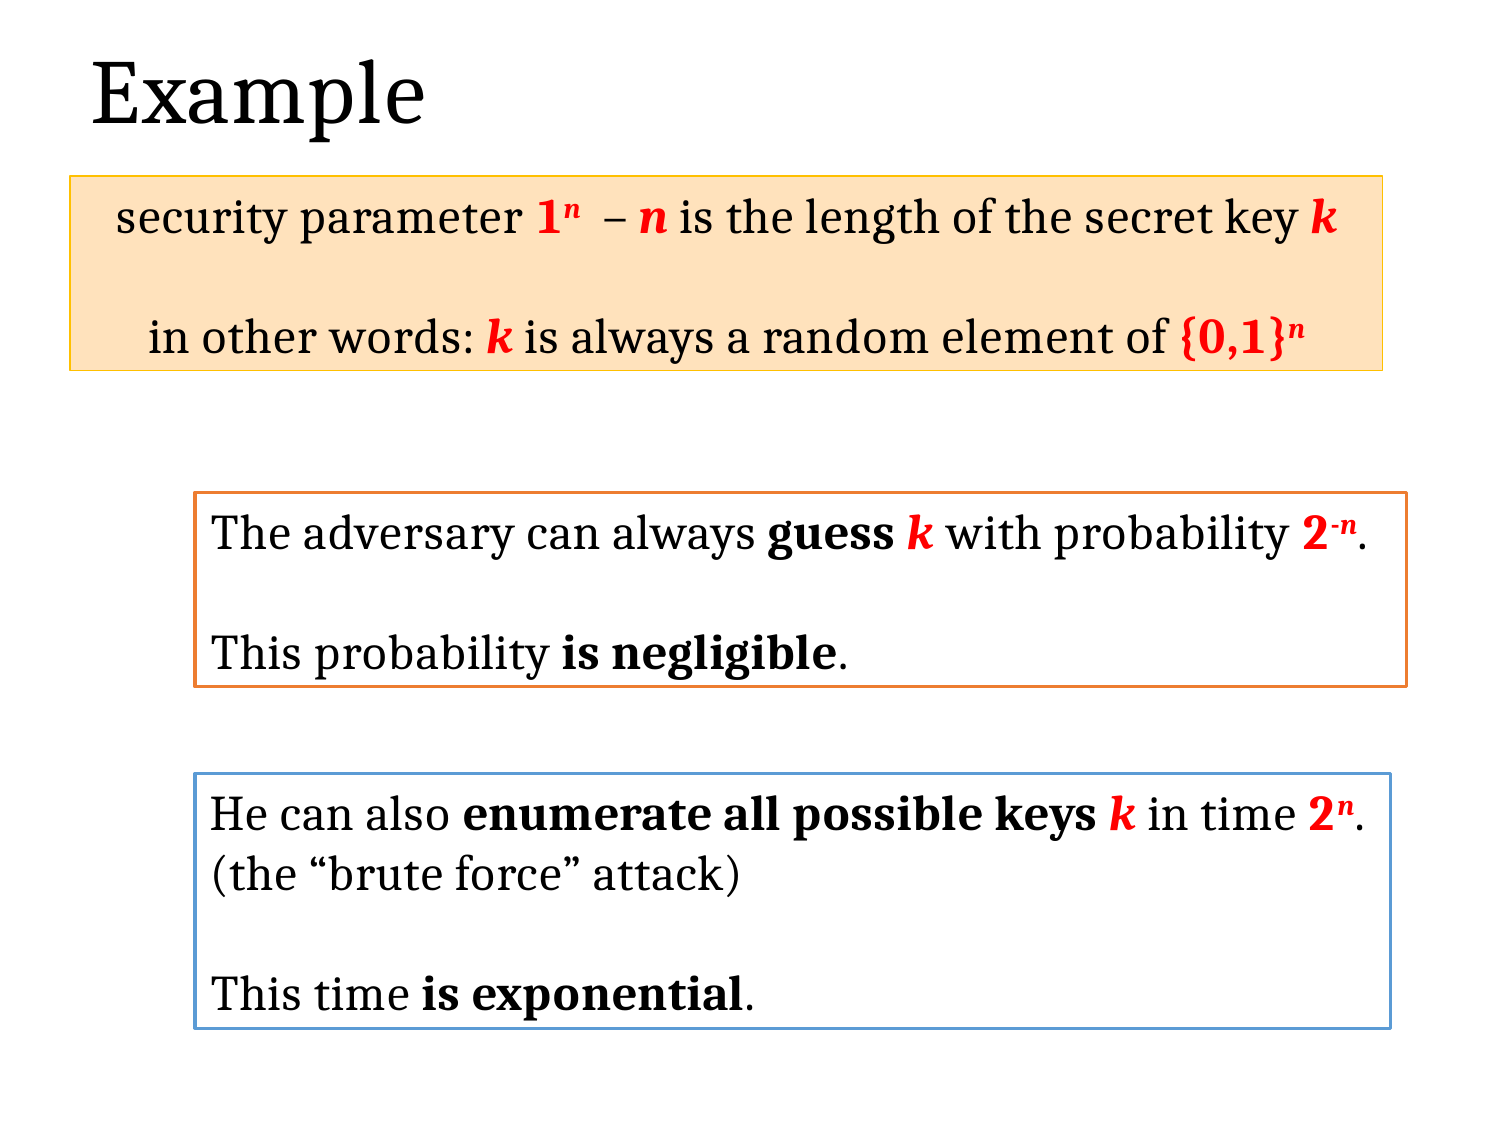

# Example
security parameter 1n  – n is the length of the secret key k

in other words: k is always a random element of {0,1}n
The adversary can always guess k with probability 2-n.

This probability is negligible.
He can also enumerate all possible keys k in time 2n.
(the “brute force” attack)

This time is exponential.